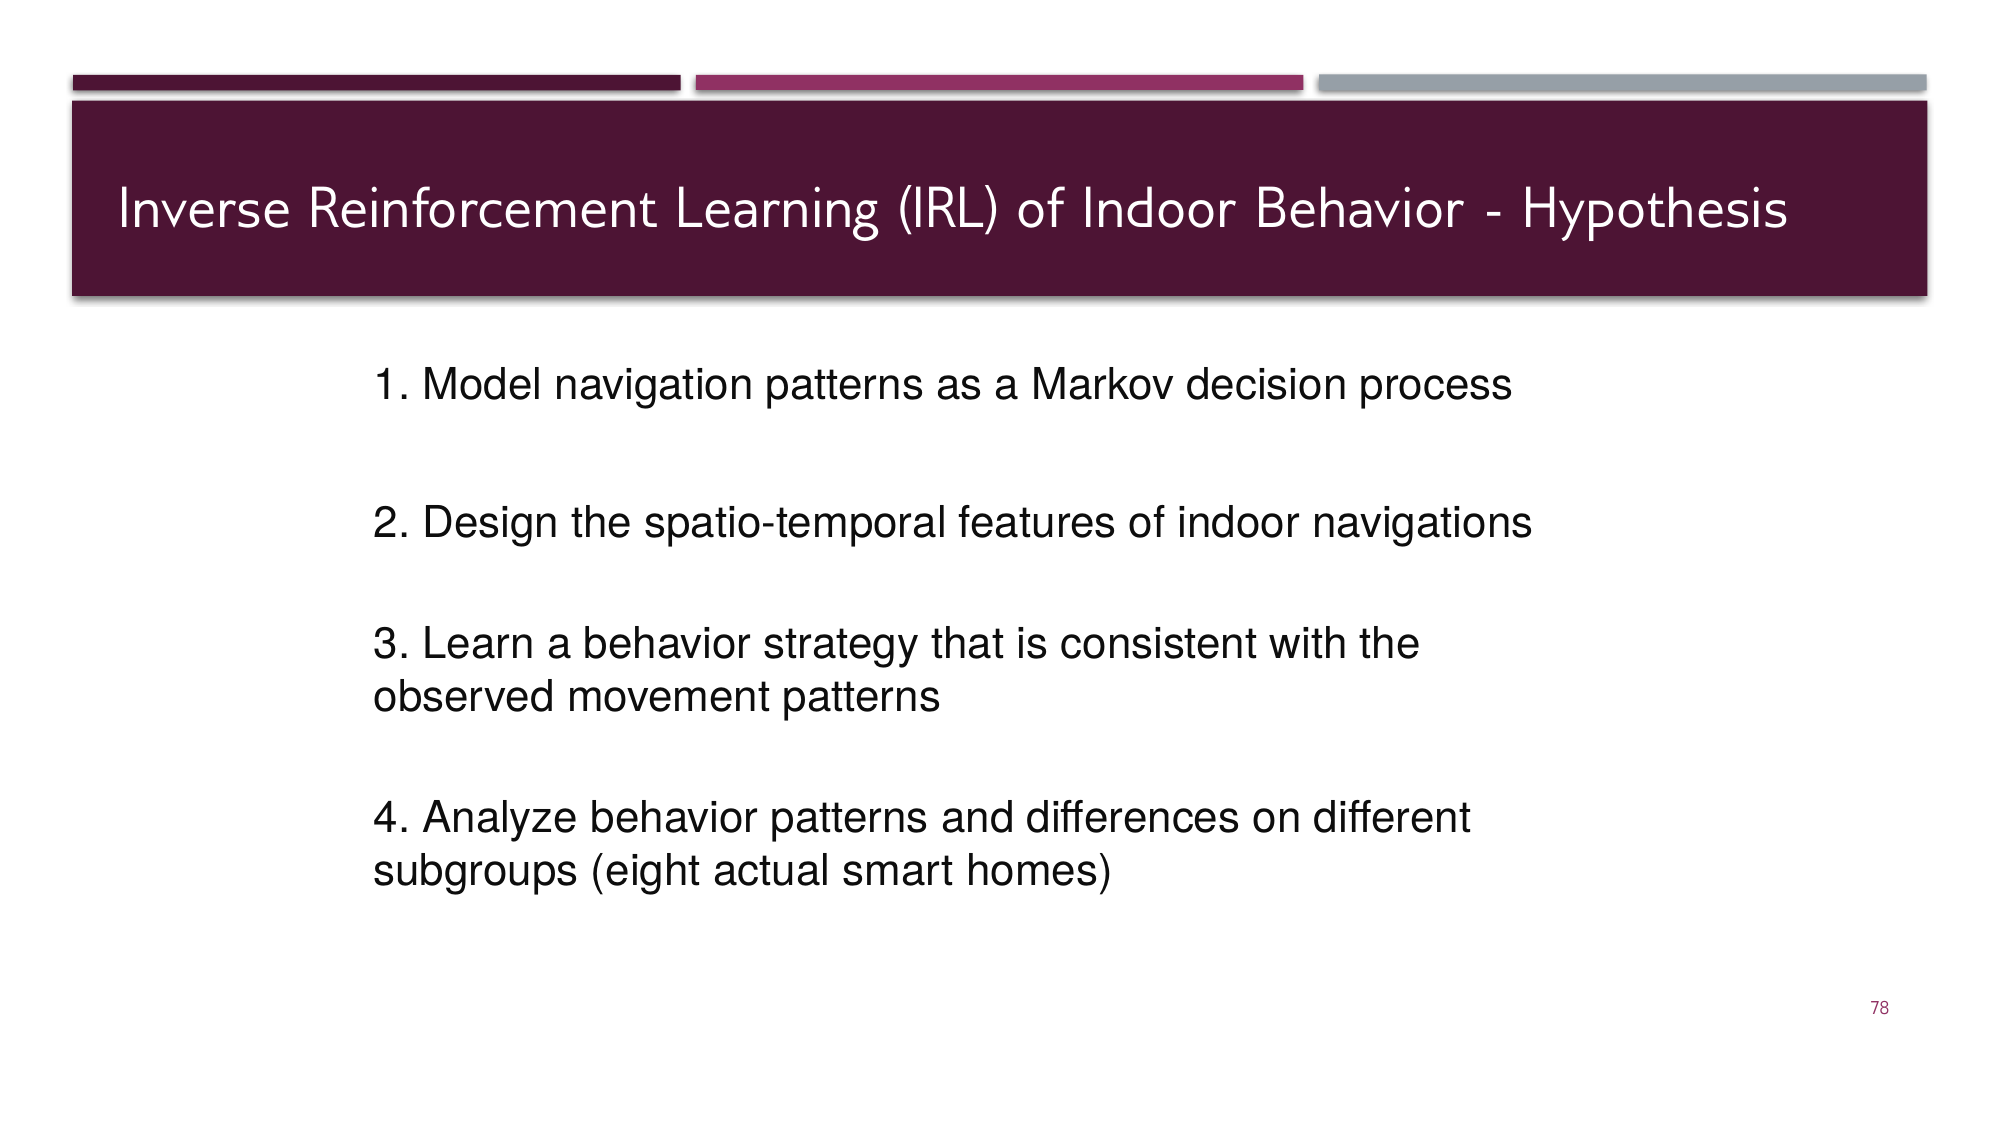

Inverse Reinforcement Learning (IRL) of Indoor Behavior - Hypothesis
1. Model navigation patterns as a Markov decision process

2. Design the spatio-temporal features of indoor navigations
3. Learn a behavior strategy that is consistent with the observed movement patterns
4. Analyze behavior patterns and differences on different subgroups (eight actual smart homes)

78